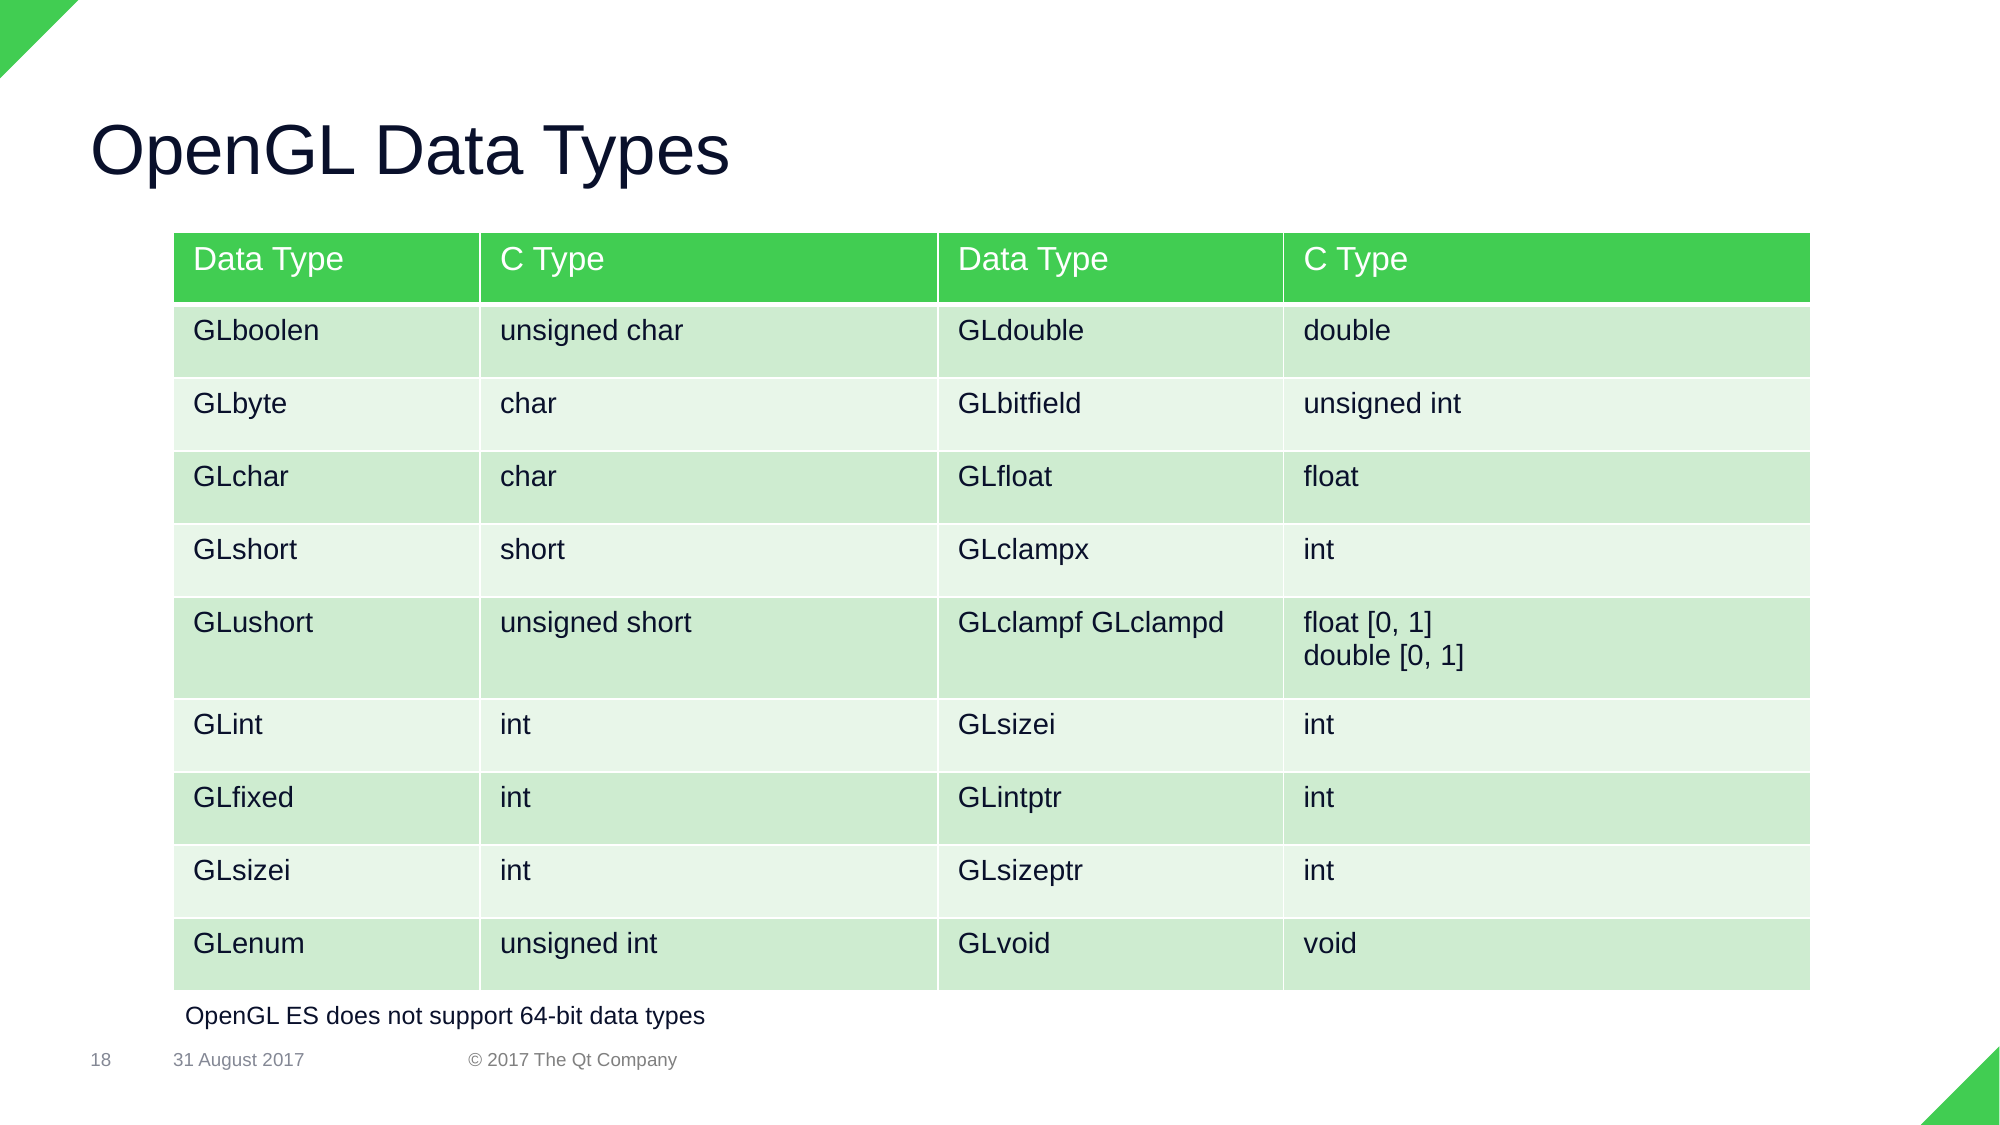

# OpenGL Data Types
| Data Type | C Type | Data Type | C Type |
| --- | --- | --- | --- |
| GLboolen | unsigned char | GLdouble | double |
| GLbyte | char | GLbitfield | unsigned int |
| GLchar | char | GLfloat | float |
| GLshort | short | GLclampx | int |
| GLushort | unsigned short | GLclampf GLclampd | float [0, 1] double [0, 1] |
| GLint | int | GLsizei | int |
| GLfixed | int | GLintptr | int |
| GLsizei | int | GLsizeptr | int |
| GLenum | unsigned int | GLvoid | void |
OpenGL ES does not support 64-bit data types
18
31 August 2017
© 2017 The Qt Company